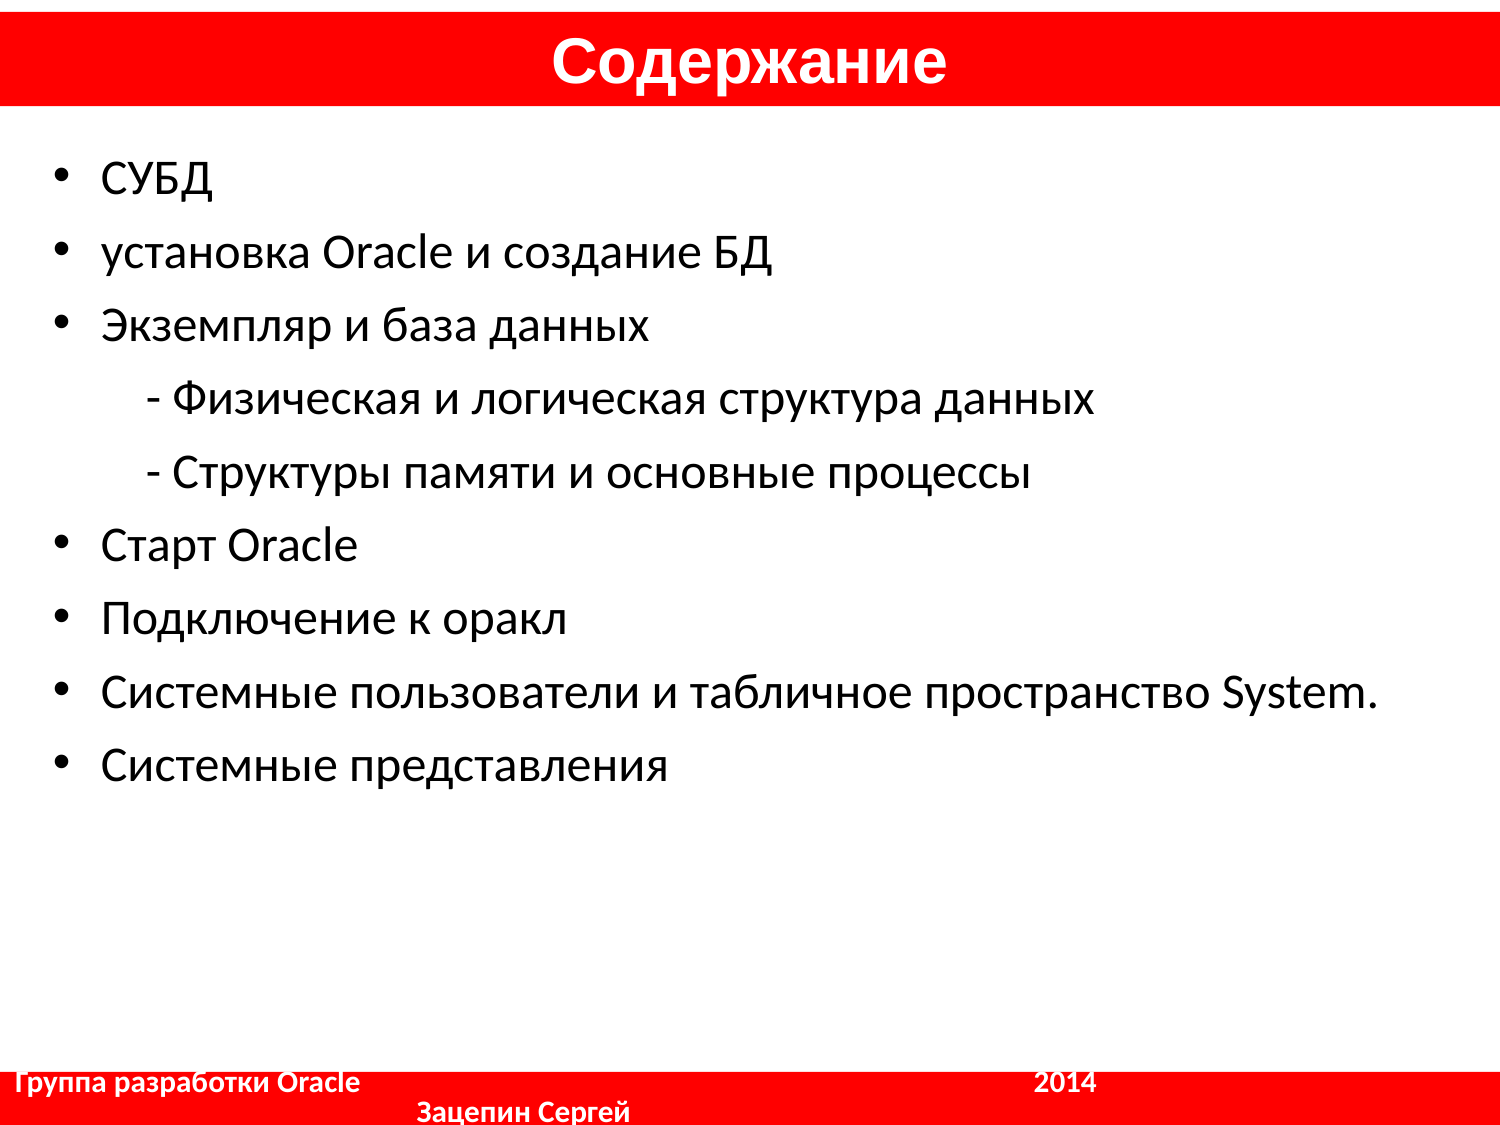

Содержание
СУБД
установка Oracle и создание БД
Экземпляр и база данных
         - Физическая и логическая структура данных
         - Структуры памяти и основные процессы
Старт Oracle
Подключение к оракл
Системные пользователи и табличное пространство System.
Системные представления
Группа разработки Oracle				                 2014	    	 	                                    Зацепин Сергей